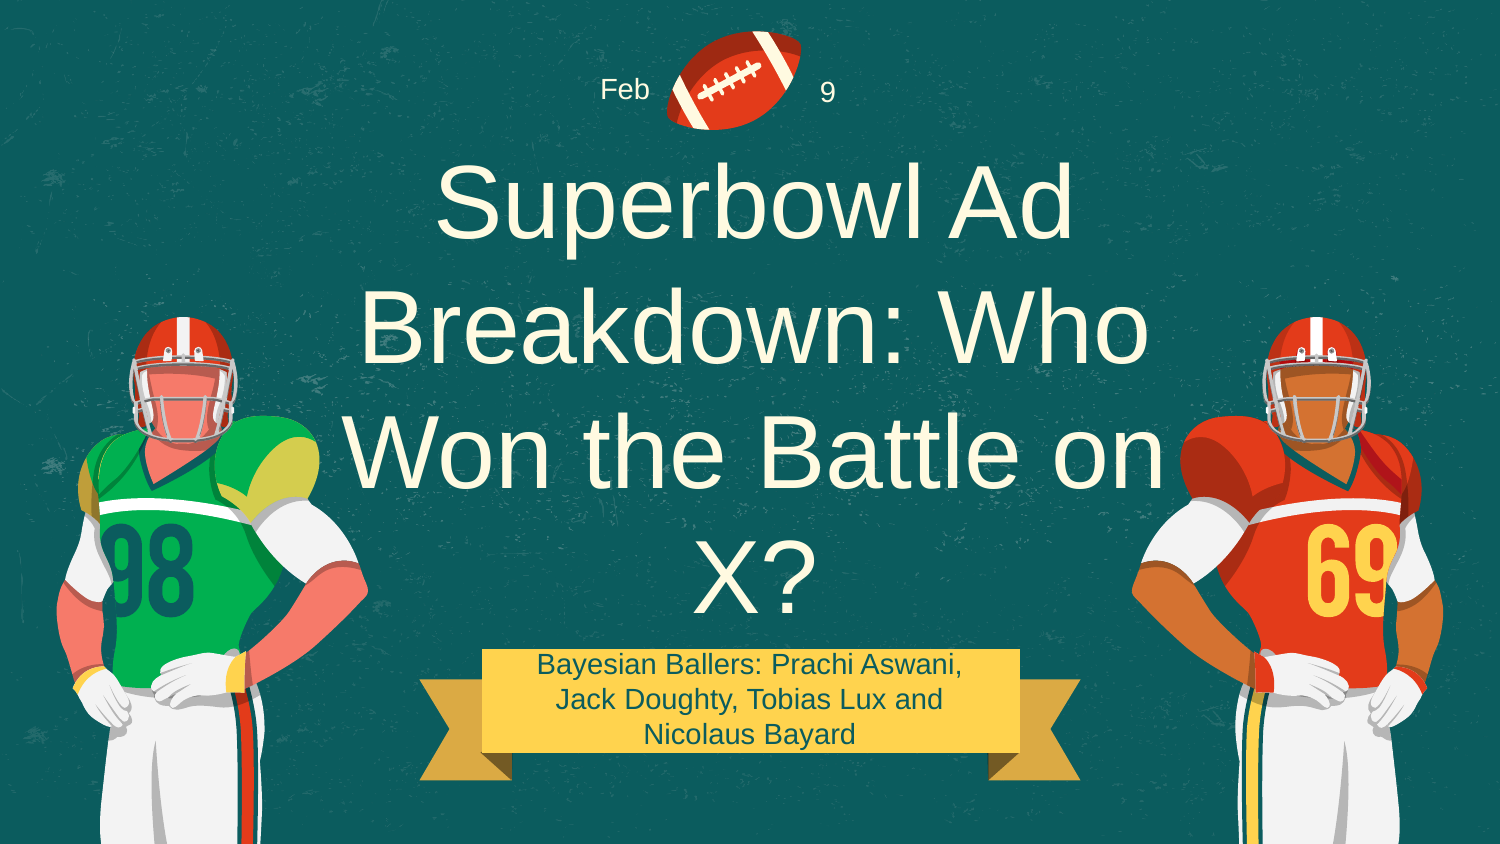

Feb
9
# Superbowl Ad Breakdown: Who Won the Battle on X?

Bayesian Ballers: Prachi Aswani, Jack Doughty, Tobias Lux and Nicolaus Bayard